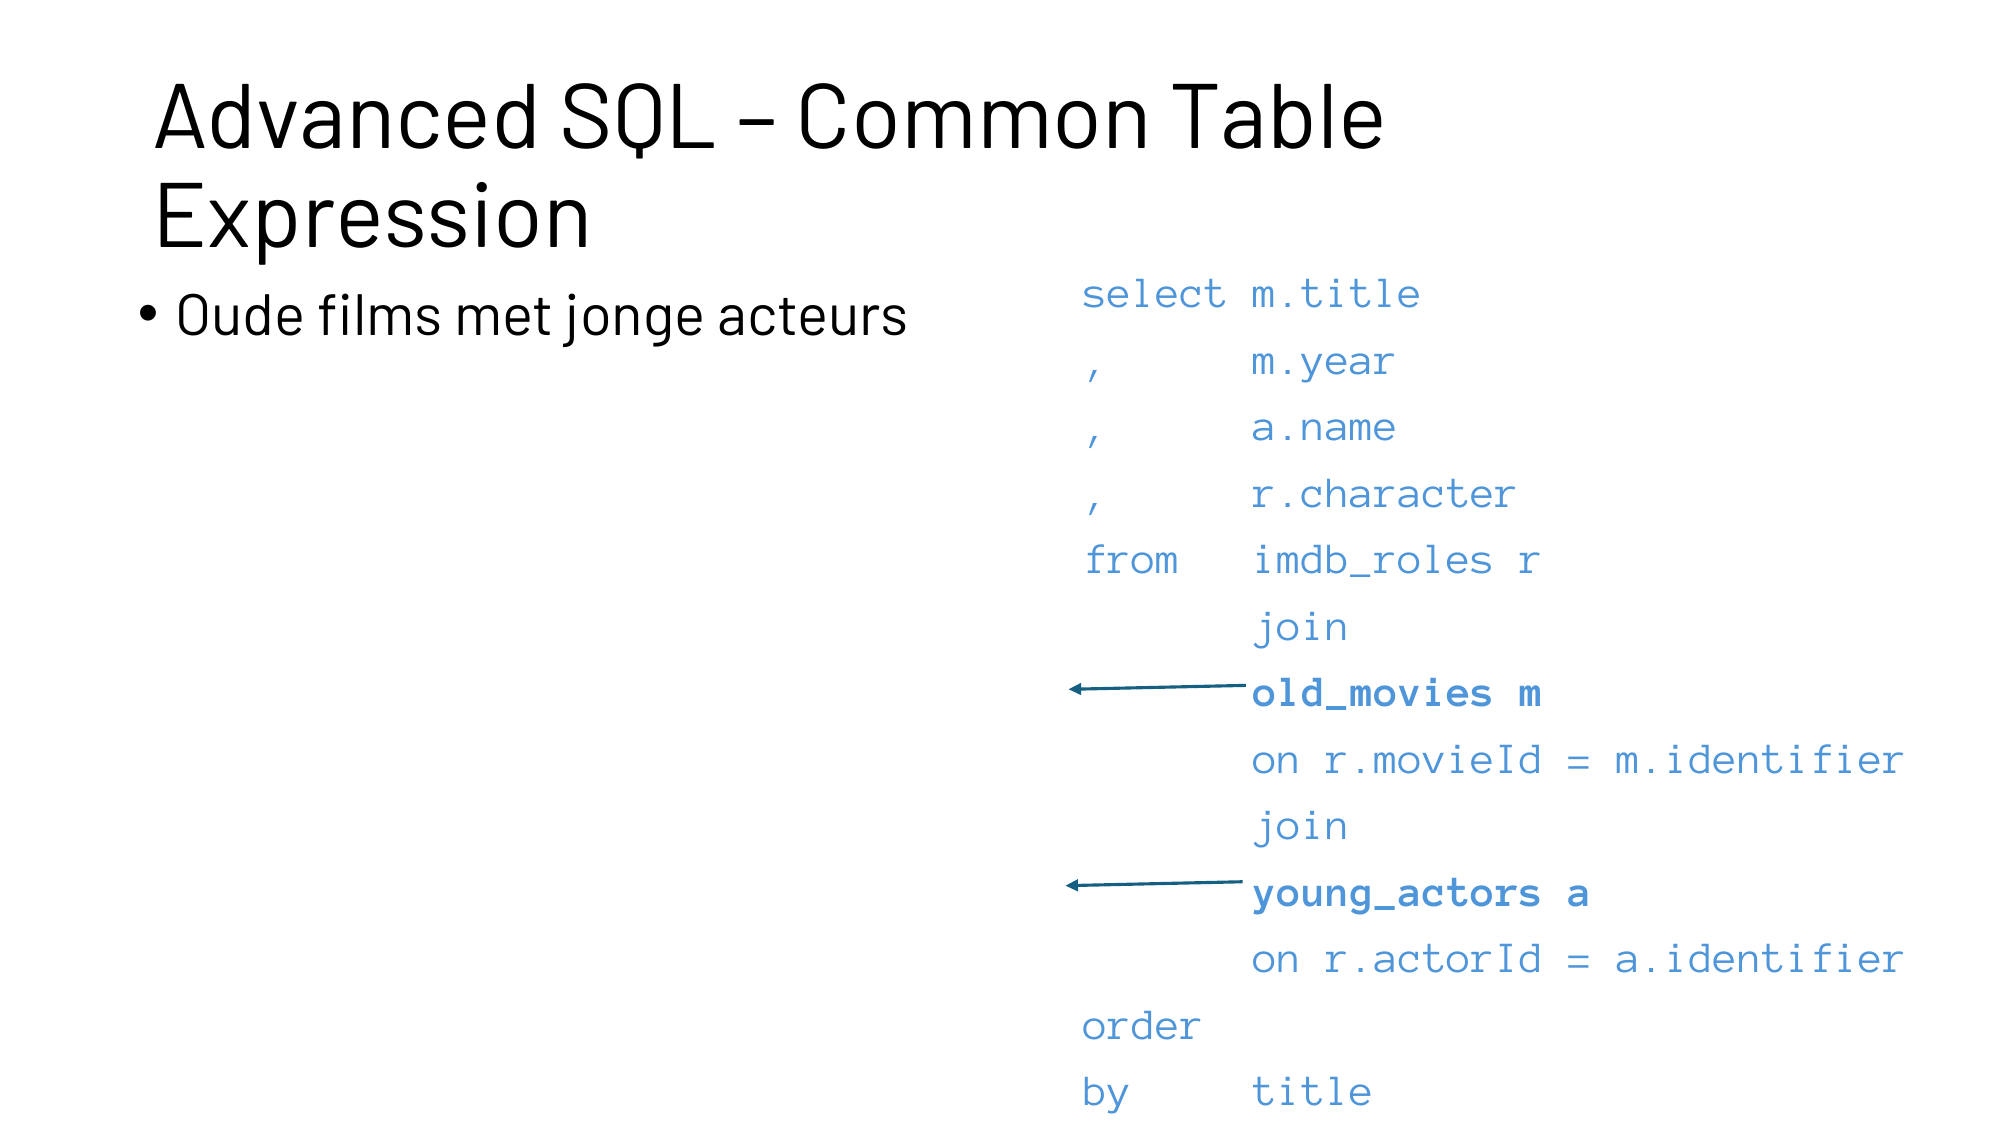

# Advanced SQL – Common Table Expression
select m.title
,      m.year
,      a.name
,      r.character
from   imdb_roles r
       join
       old_movies m
       on r.movieId = m.identifier
       join
       young_actors a
       on r.actorId = a.identifier
order
by     title
Oude films met jonge acteurs